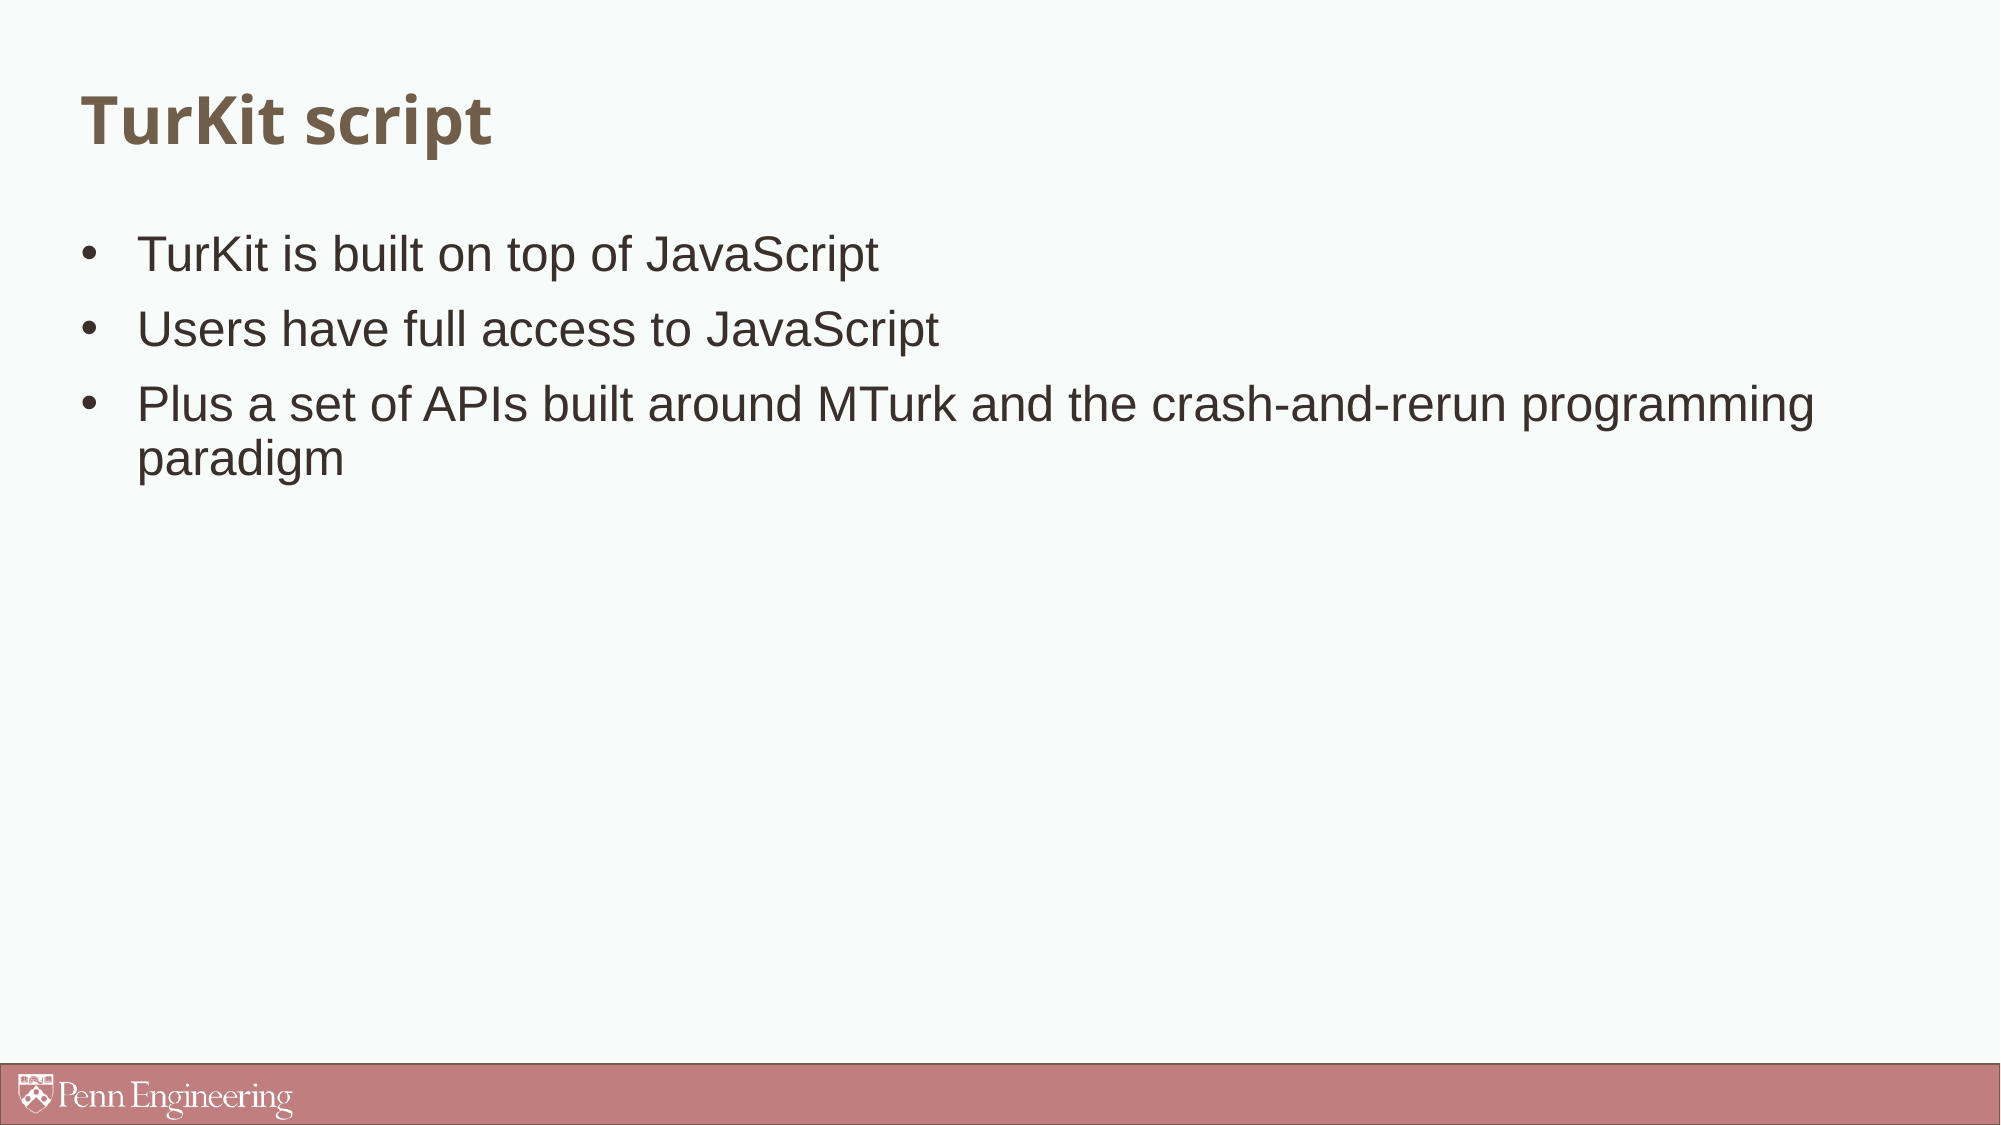

# TurKit script
TurKit is built on top of JavaScript
Users have full access to JavaScript
Plus a set of APIs built around MTurk and the crash-and-rerun programming paradigm